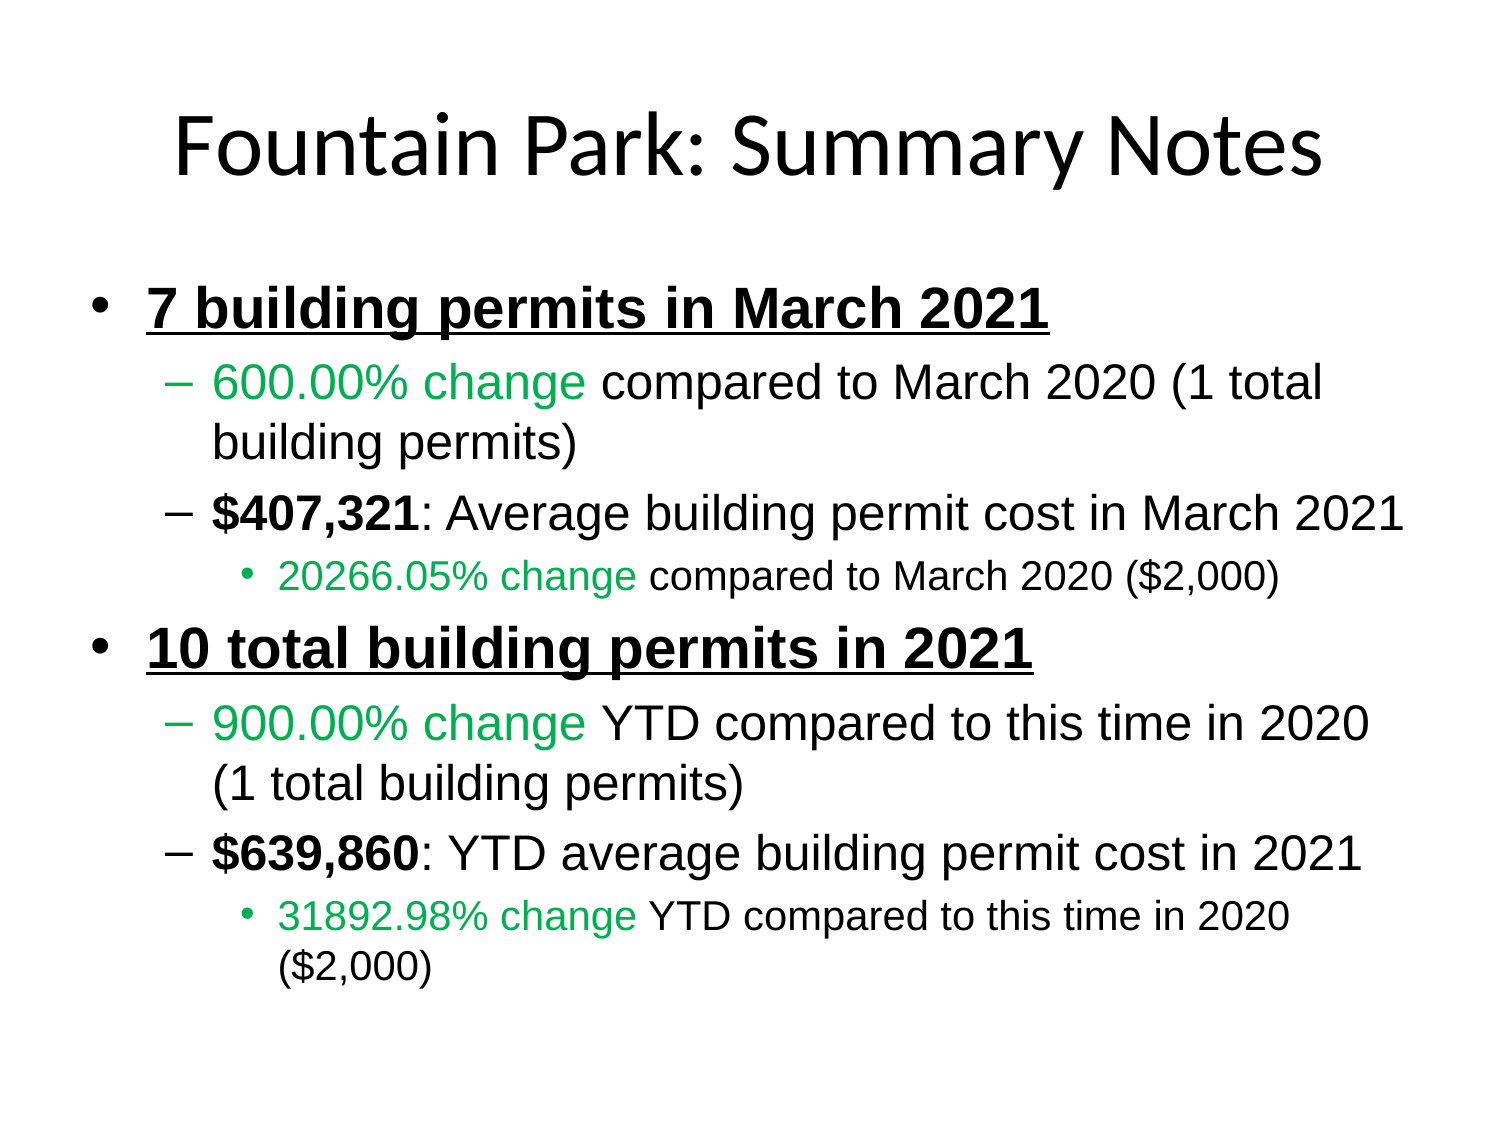

# Fountain Park: Summary Notes
7 building permits in March 2021
600.00% change compared to March 2020 (1 total building permits)
$407,321: Average building permit cost in March 2021
20266.05% change compared to March 2020 ($2,000)
10 total building permits in 2021
900.00% change YTD compared to this time in 2020 (1 total building permits)
$639,860: YTD average building permit cost in 2021
31892.98% change YTD compared to this time in 2020 ($2,000)